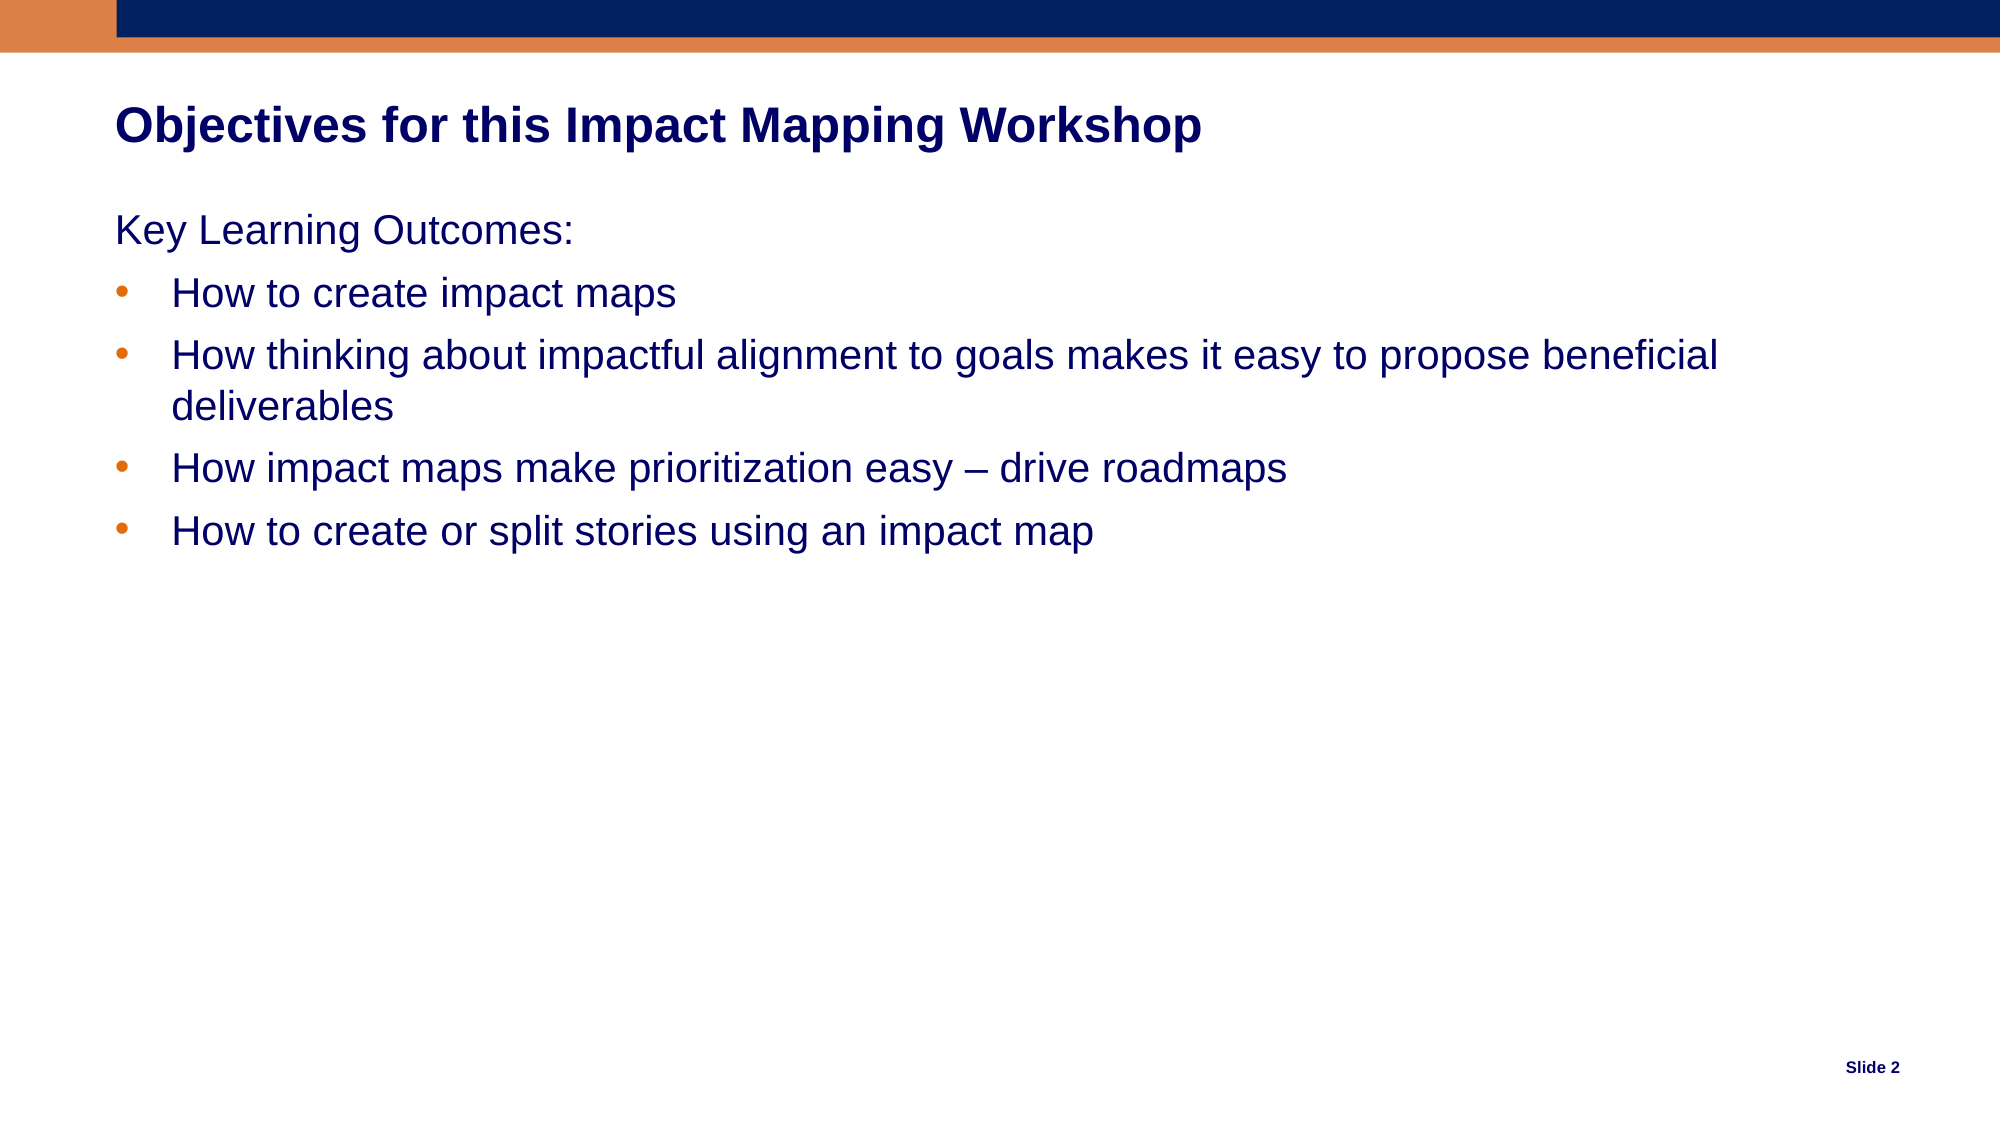

# Objectives for this Impact Mapping Workshop
Key Learning Outcomes:
How to create impact maps
How thinking about impactful alignment to goals makes it easy to propose beneficial deliverables
How impact maps make prioritization easy – drive roadmaps
How to create or split stories using an impact map